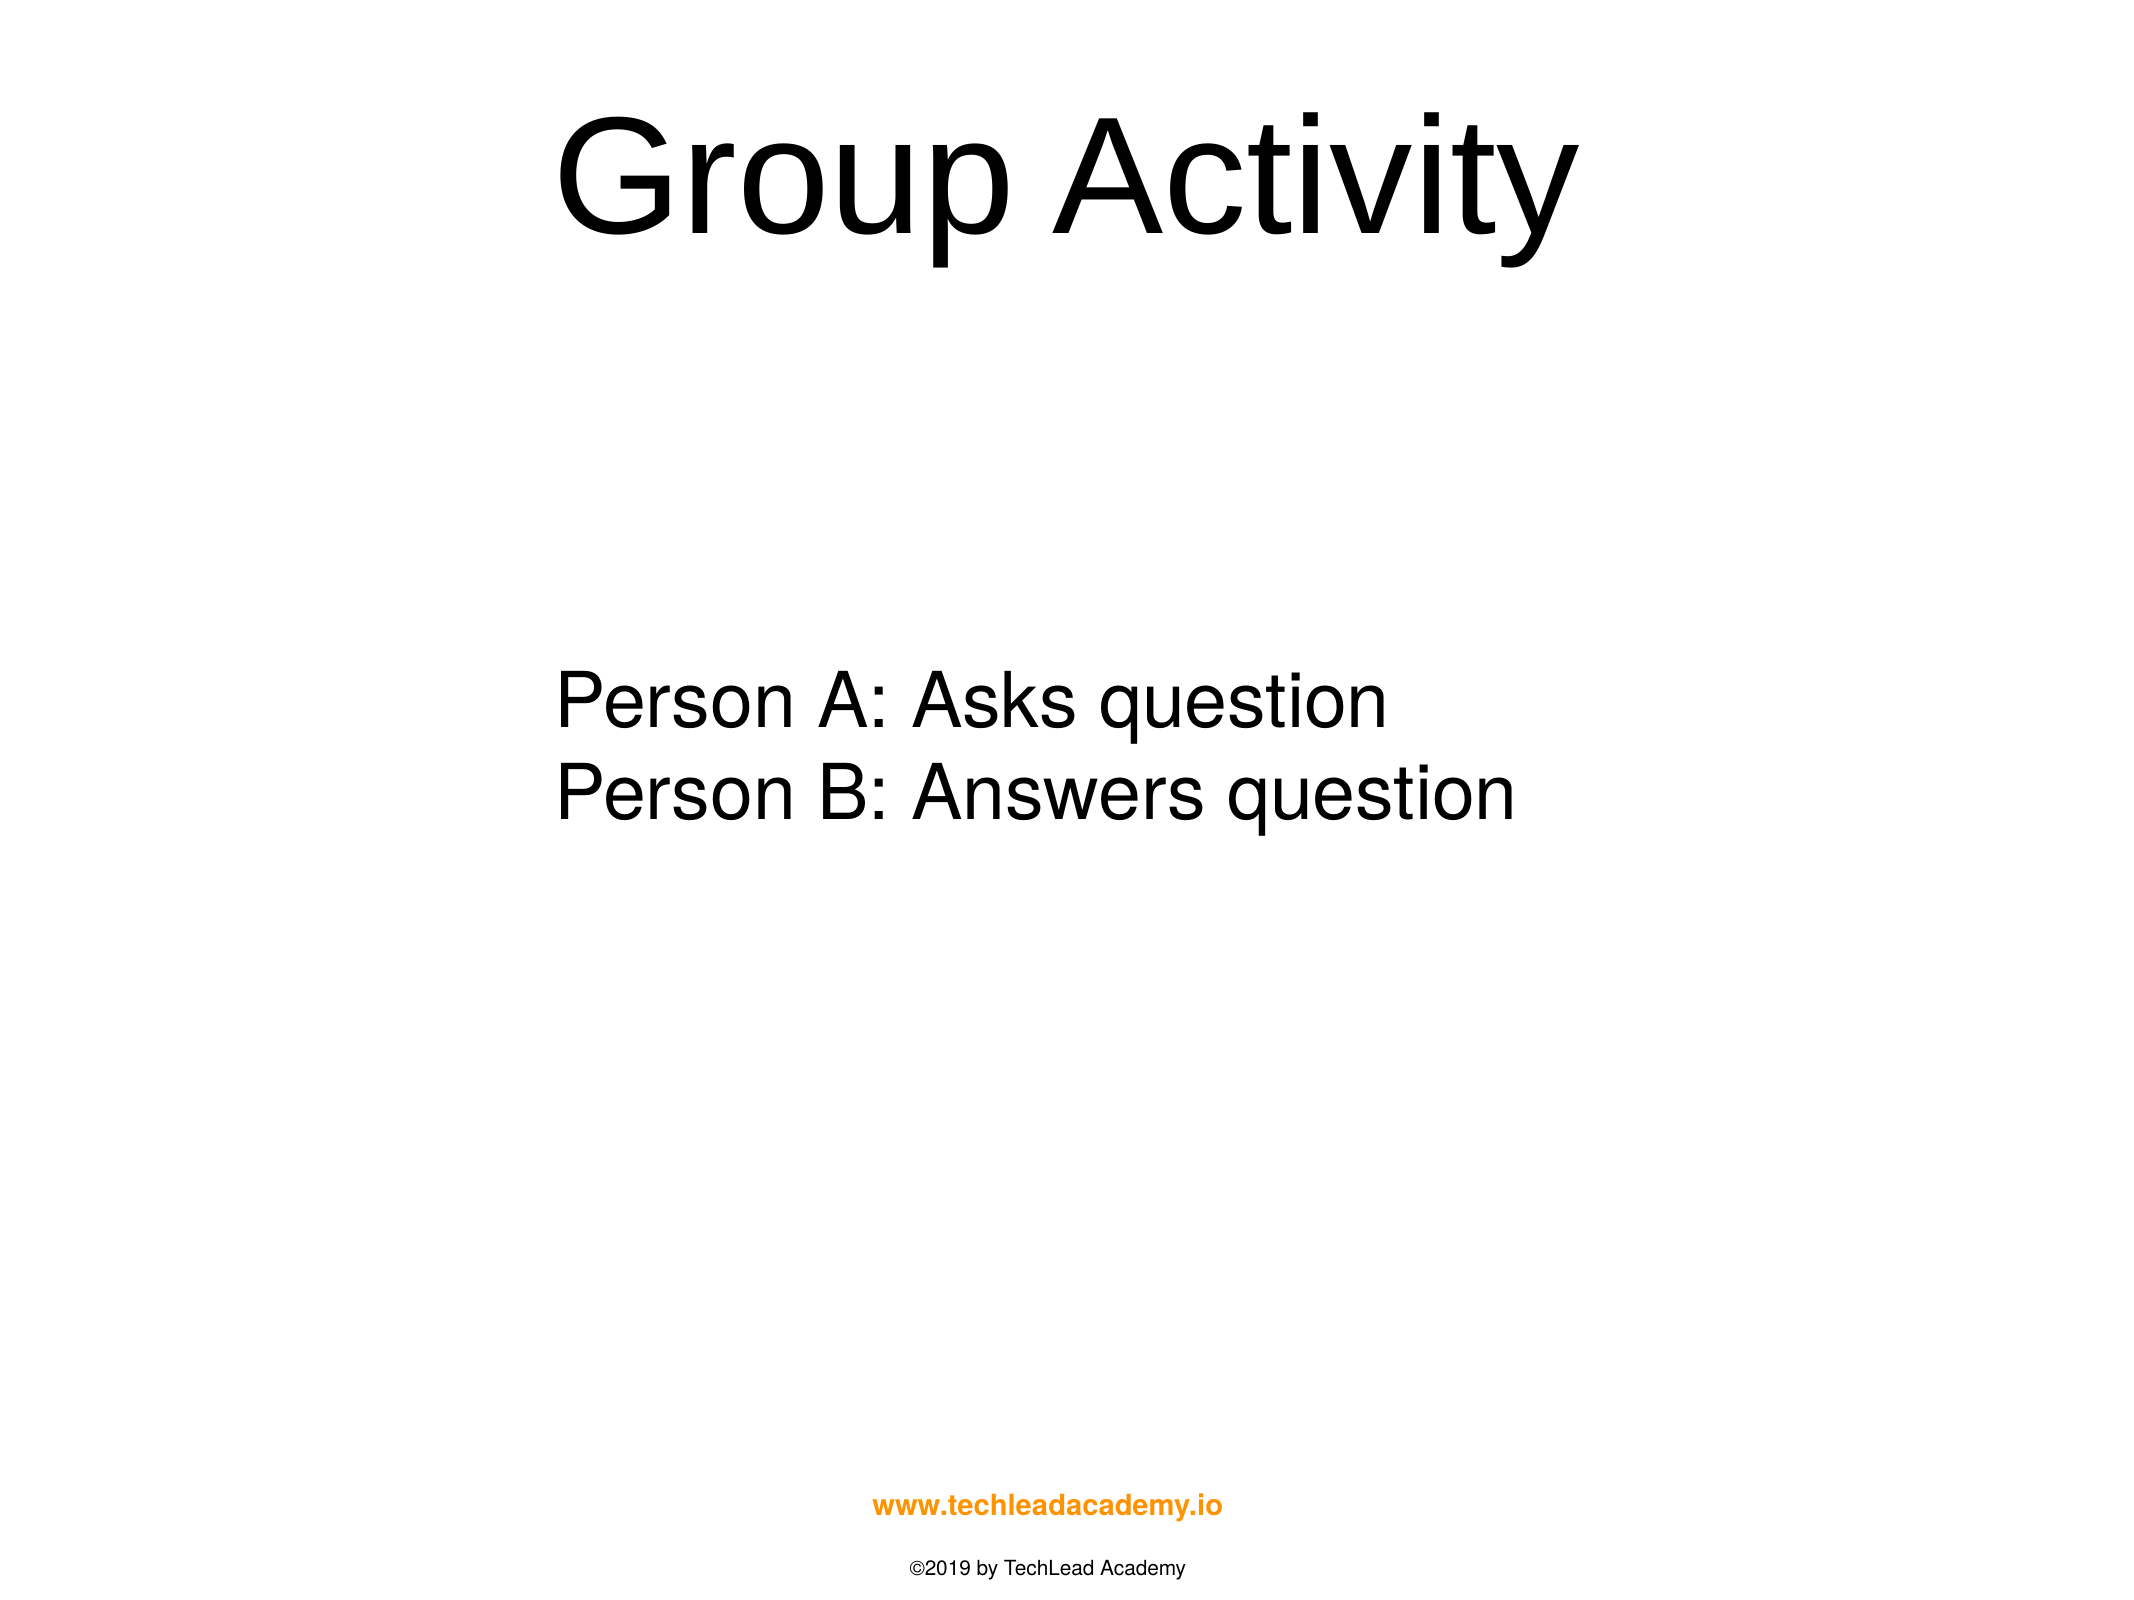

# Group Activity
Person A: Asks question
Person B: Answers question
www.techleadacademy.io
©2019 by TechLead Academy